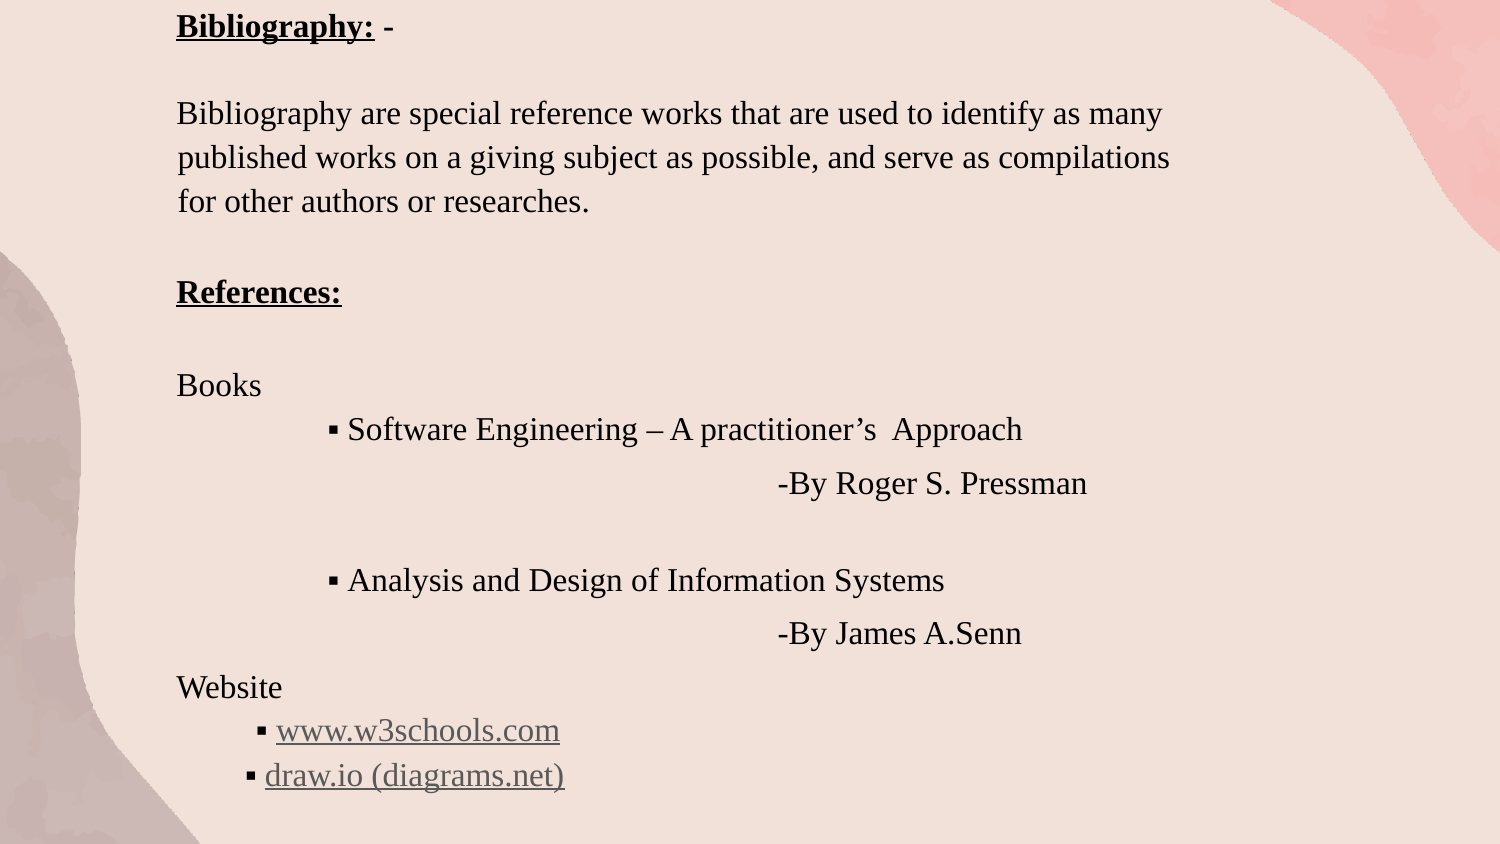

Bibliography: -

Bibliography are special reference works that are used to identify as many published works on a giving subject as possible, and serve as compilations for other authors or researches.

References:

Books
 	▪ Software Engineering – A practitioner’s  Approach
					-By Roger S. Pressman
		▪ Analysis and Design of Information Systems
					-By James A.Senn
Website
      ▪ www.w3schools.com
	        ▪ draw.io (diagrams.net)